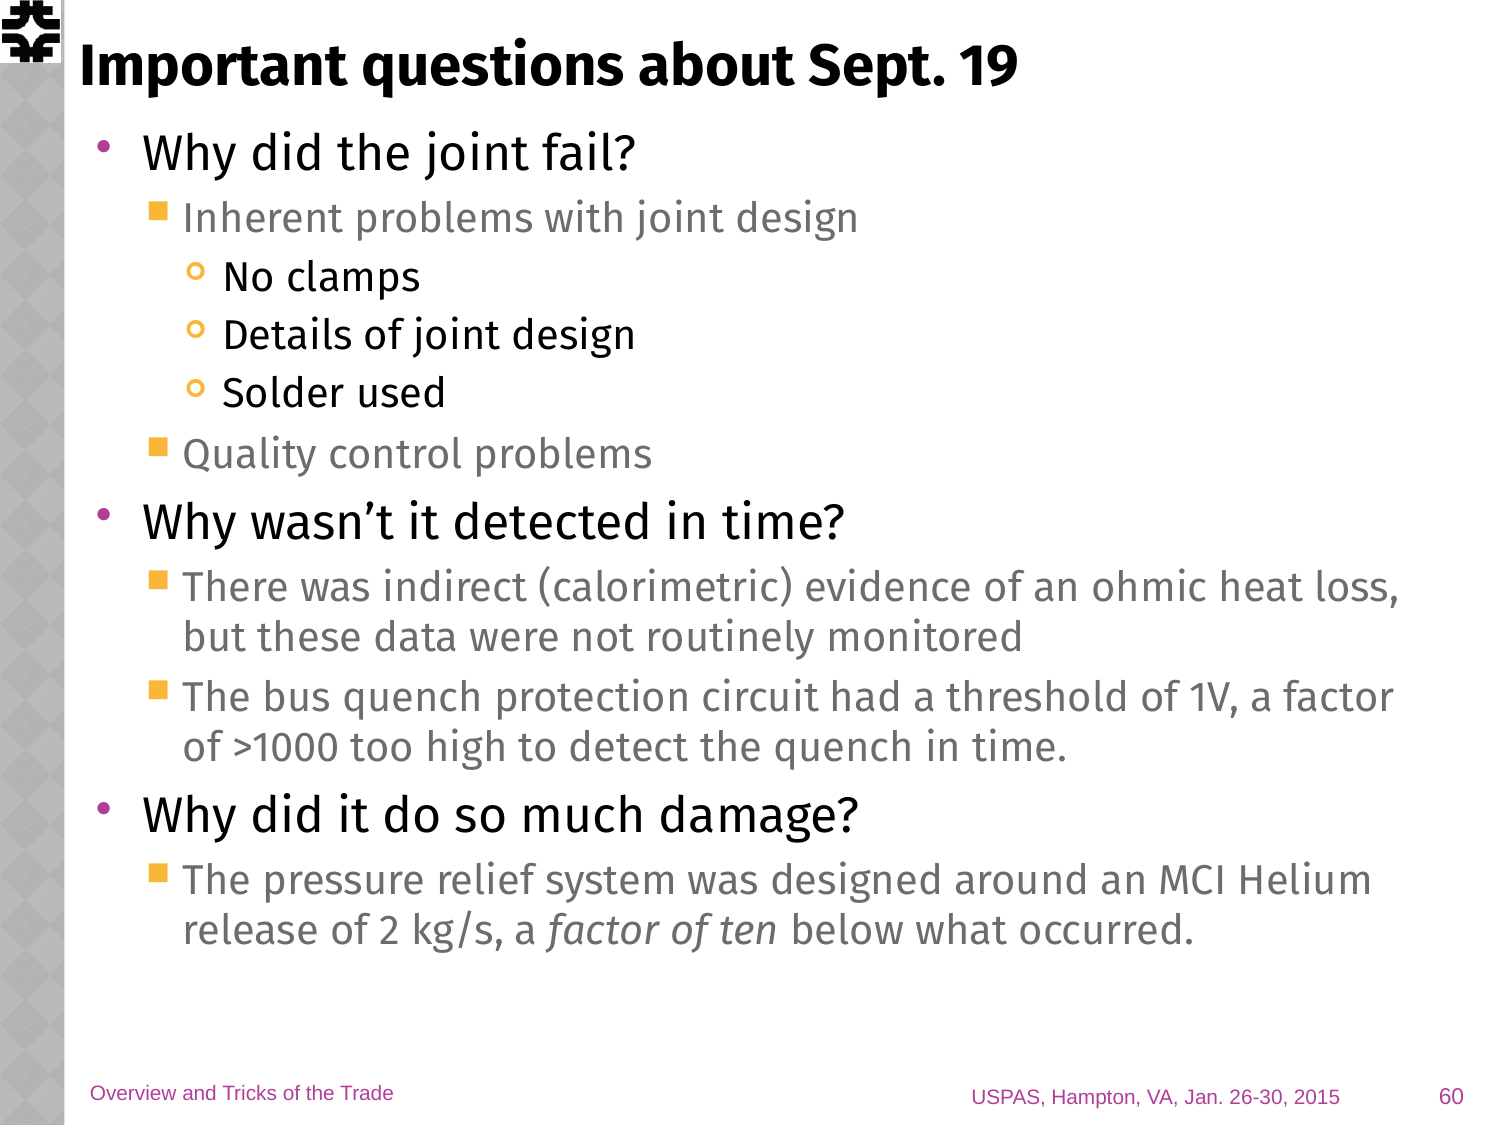

# Important questions about Sept. 19
Why did the joint fail?
Inherent problems with joint design
No clamps
Details of joint design
Solder used
Quality control problems
Why wasn’t it detected in time?
There was indirect (calorimetric) evidence of an ohmic heat loss, but these data were not routinely monitored
The bus quench protection circuit had a threshold of 1V, a factor of >1000 too high to detect the quench in time.
Why did it do so much damage?
The pressure relief system was designed around an MCI Helium release of 2 kg/s, a factor of ten below what occurred.

60
Overview and Tricks of the Trade
USPAS, Hampton, VA, Jan. 26-30, 2015